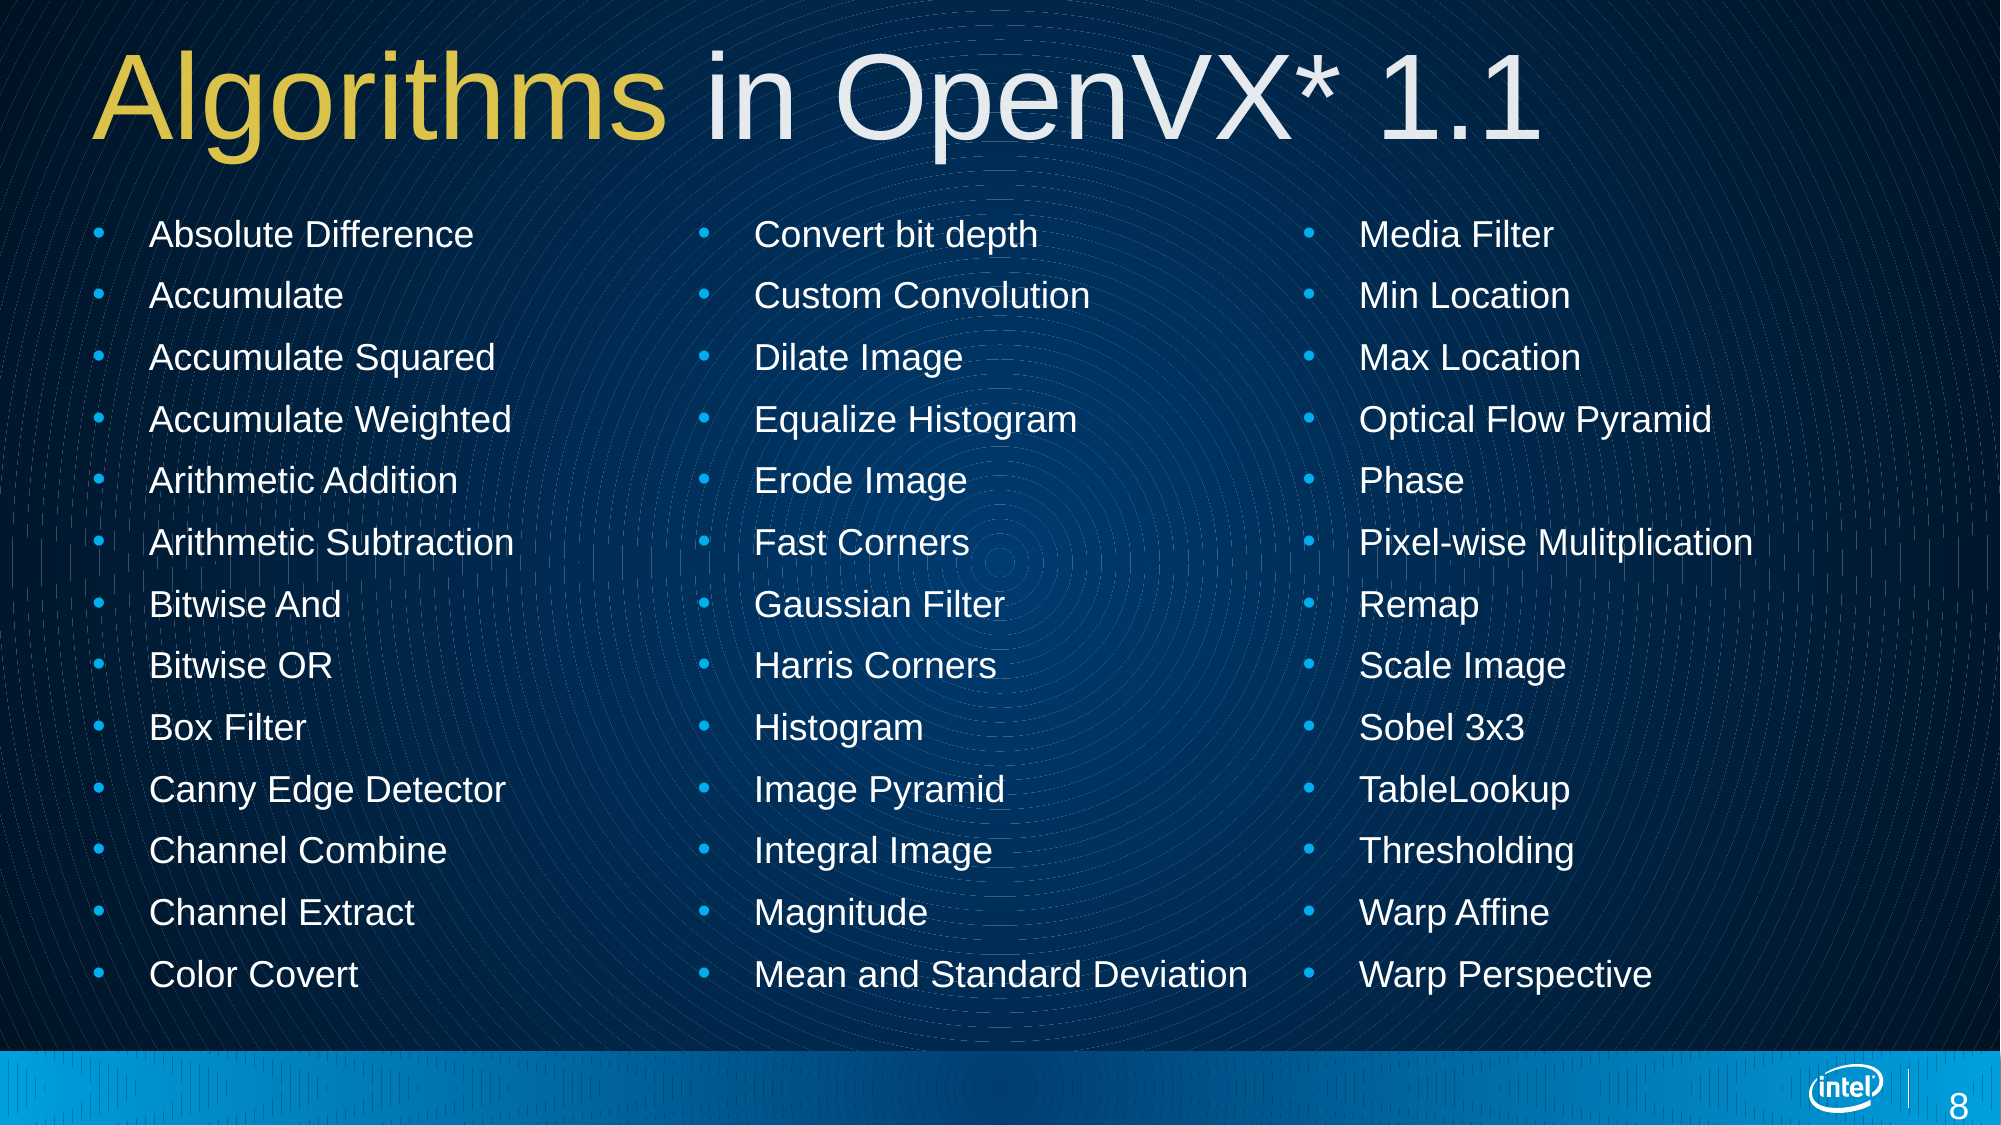

# Algorithms in OpenVX* 1.1
Absolute Difference
Accumulate
Accumulate Squared
Accumulate Weighted
Arithmetic Addition
Arithmetic Subtraction
Bitwise And
Bitwise OR
Box Filter
Canny Edge Detector
Channel Combine
Channel Extract
Color Covert
Convert bit depth
Custom Convolution
Dilate Image
Equalize Histogram
Erode Image
Fast Corners
Gaussian Filter
Harris Corners
Histogram
Image Pyramid
Integral Image
Magnitude
Mean and Standard Deviation
Media Filter
Min Location
Max Location
Optical Flow Pyramid
Phase
Pixel-wise Mulitplication
Remap
Scale Image
Sobel 3x3
TableLookup
Thresholding
Warp Affine
Warp Perspective

8